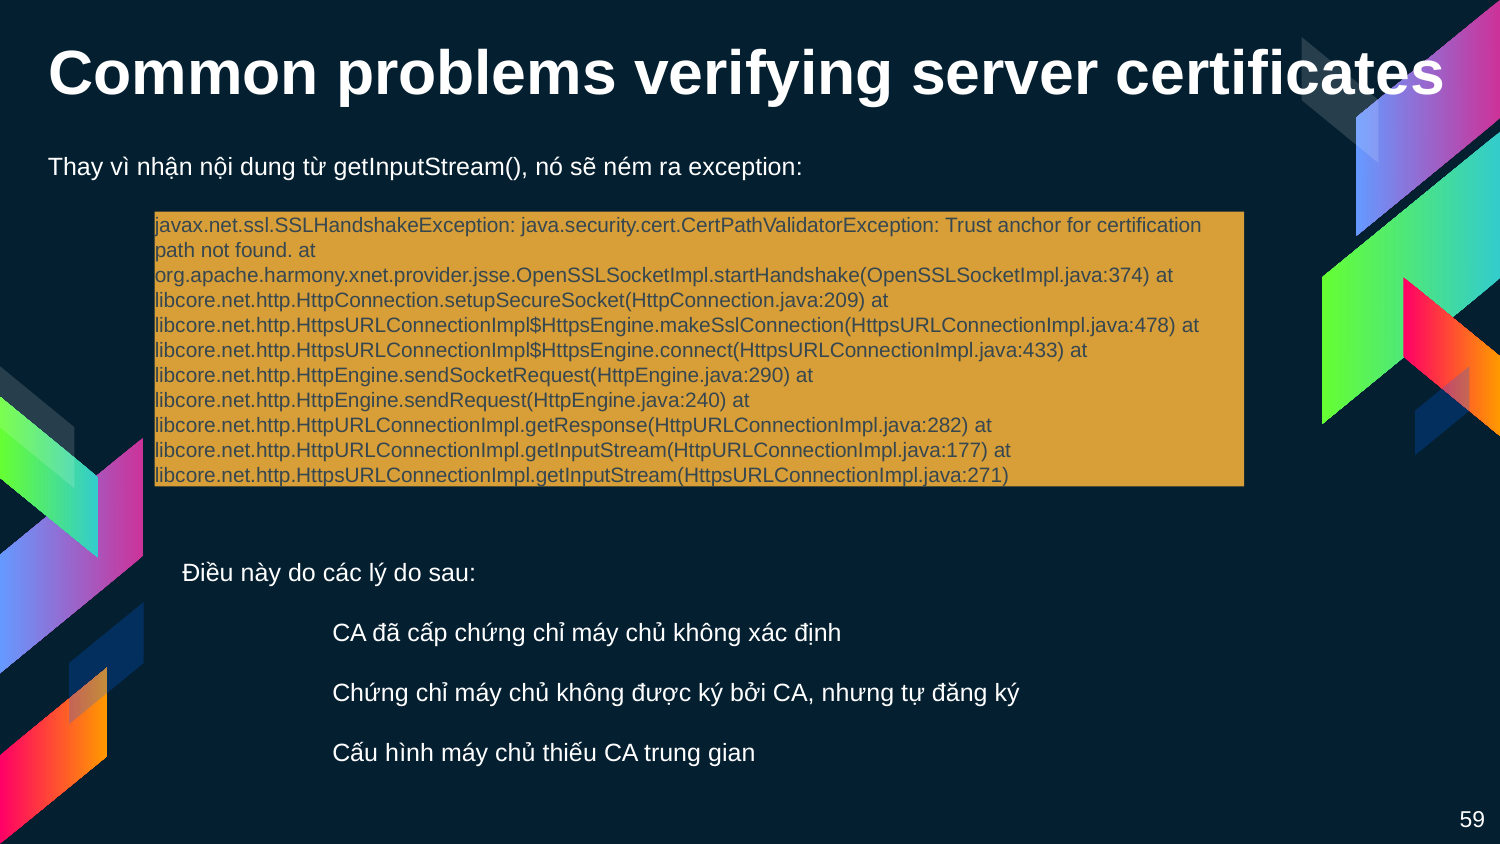

Common problems verifying server certificates
Thay vì nhận nội dung từ getInputStream(), nó sẽ ném ra exception:
javax.net.ssl.SSLHandshakeException: java.security.cert.CertPathValidatorException: Trust anchor for certification path not found. at org.apache.harmony.xnet.provider.jsse.OpenSSLSocketImpl.startHandshake(OpenSSLSocketImpl.java:374) at libcore.net.http.HttpConnection.setupSecureSocket(HttpConnection.java:209) at libcore.net.http.HttpsURLConnectionImpl$HttpsEngine.makeSslConnection(HttpsURLConnectionImpl.java:478) at libcore.net.http.HttpsURLConnectionImpl$HttpsEngine.connect(HttpsURLConnectionImpl.java:433) at libcore.net.http.HttpEngine.sendSocketRequest(HttpEngine.java:290) at libcore.net.http.HttpEngine.sendRequest(HttpEngine.java:240) at libcore.net.http.HttpURLConnectionImpl.getResponse(HttpURLConnectionImpl.java:282) at libcore.net.http.HttpURLConnectionImpl.getInputStream(HttpURLConnectionImpl.java:177) at libcore.net.http.HttpsURLConnectionImpl.getInputStream(HttpsURLConnectionImpl.java:271)
Điều này do các lý do sau:

	CA đã cấp chứng chỉ máy chủ không xác định

	Chứng chỉ máy chủ không được ký bởi CA, nhưng tự đăng ký

	Cấu hình máy chủ thiếu CA trung gian
59